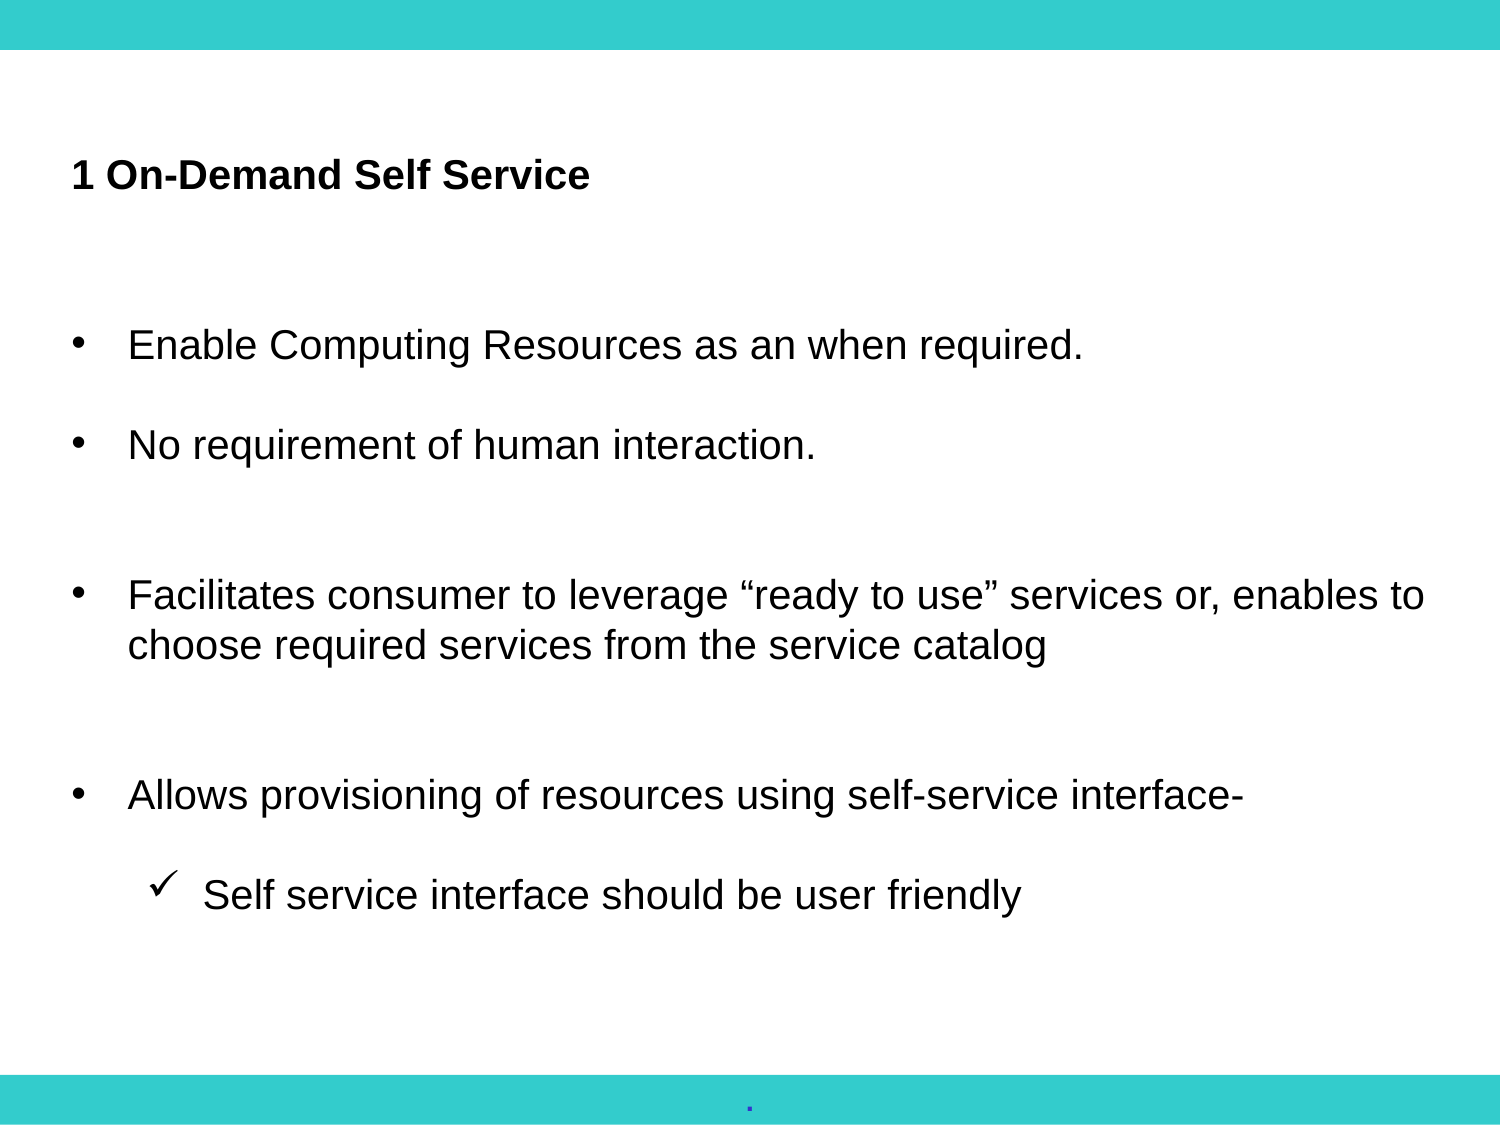

1 On-Demand Self Service
Enable Computing Resources as an when required.
No requirement of human interaction.

Facilitates consumer to leverage “ready to use” services or, enables to choose required services from the service catalog

Allows provisioning of resources using self-service interface-
Self service interface should be user friendly

.